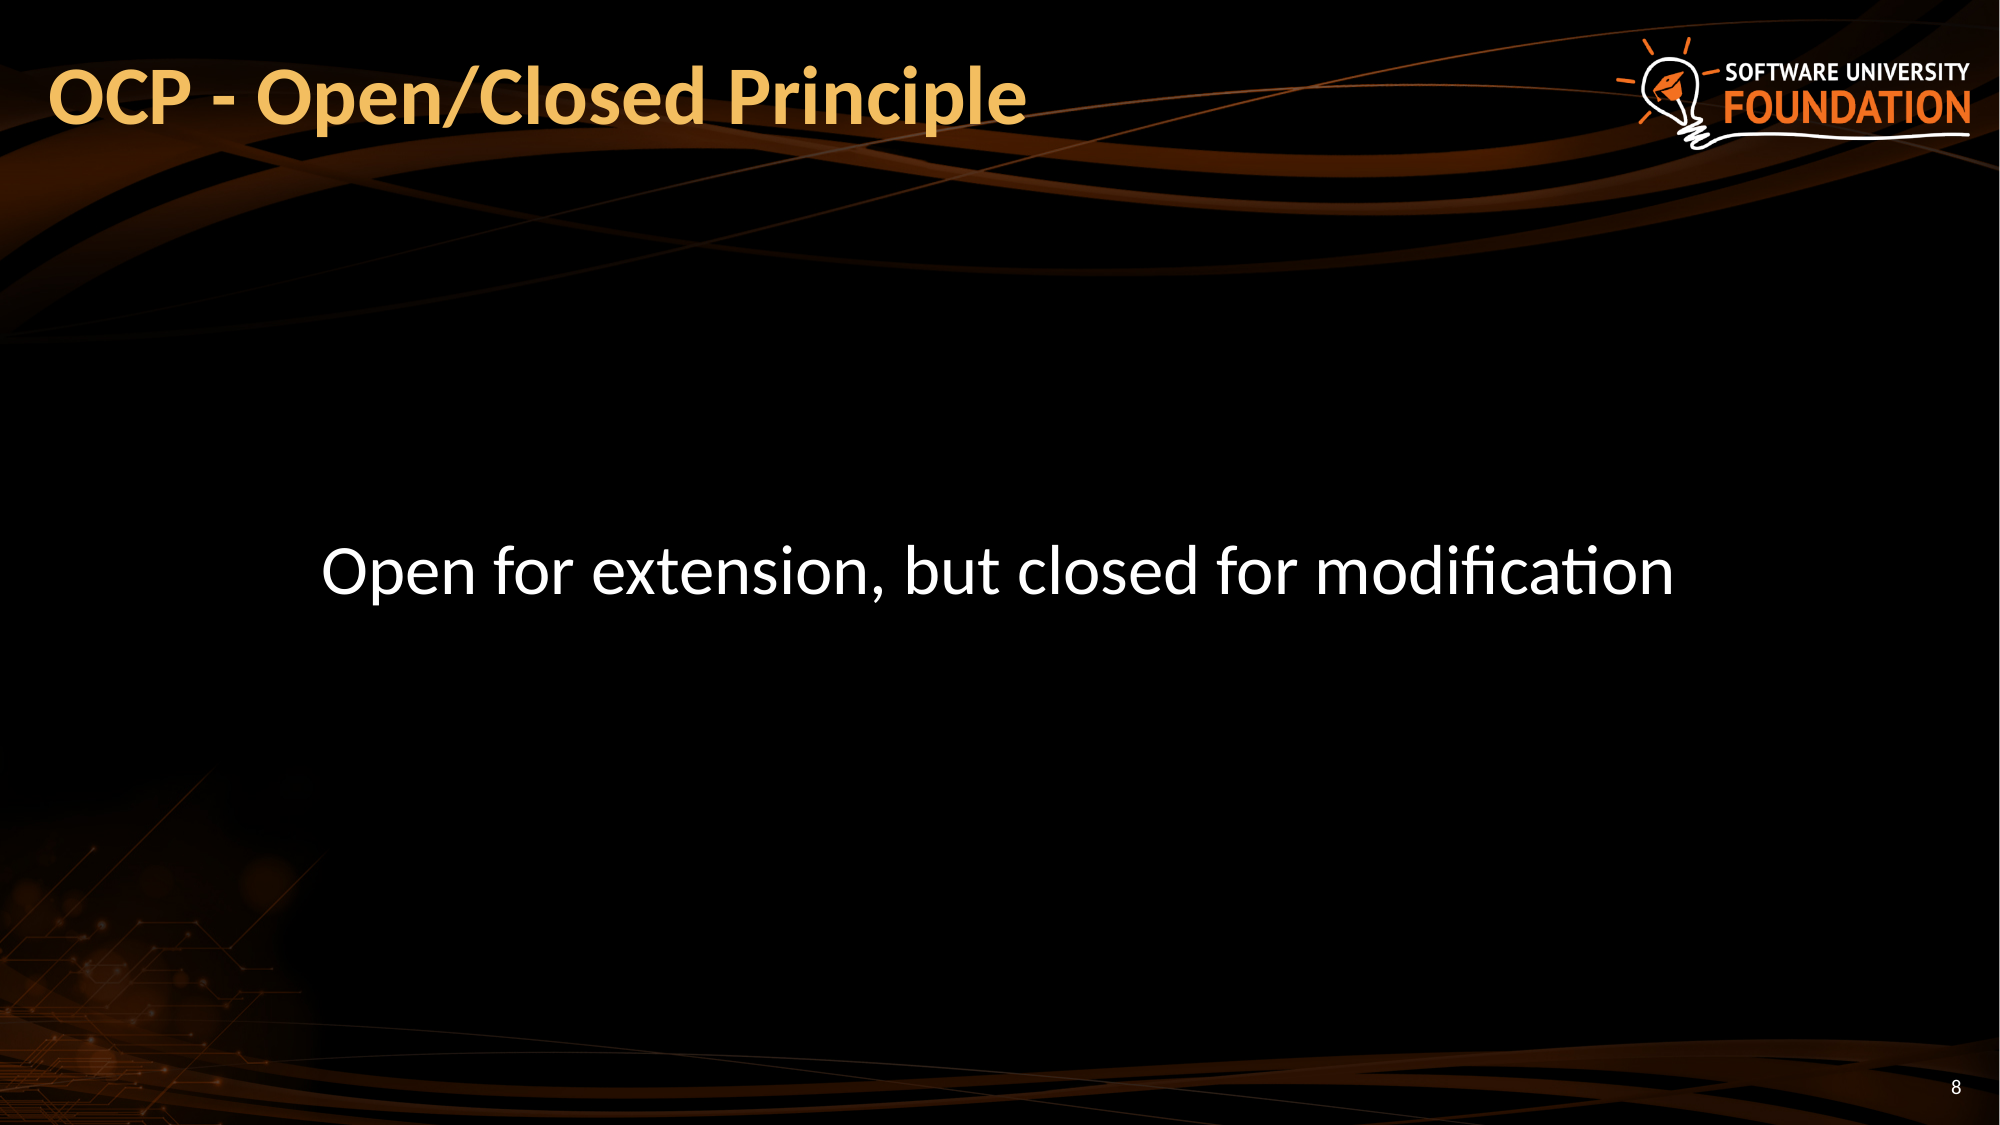

# OCP - Open/Closed Principle
Open for extension, but closed for modification
8